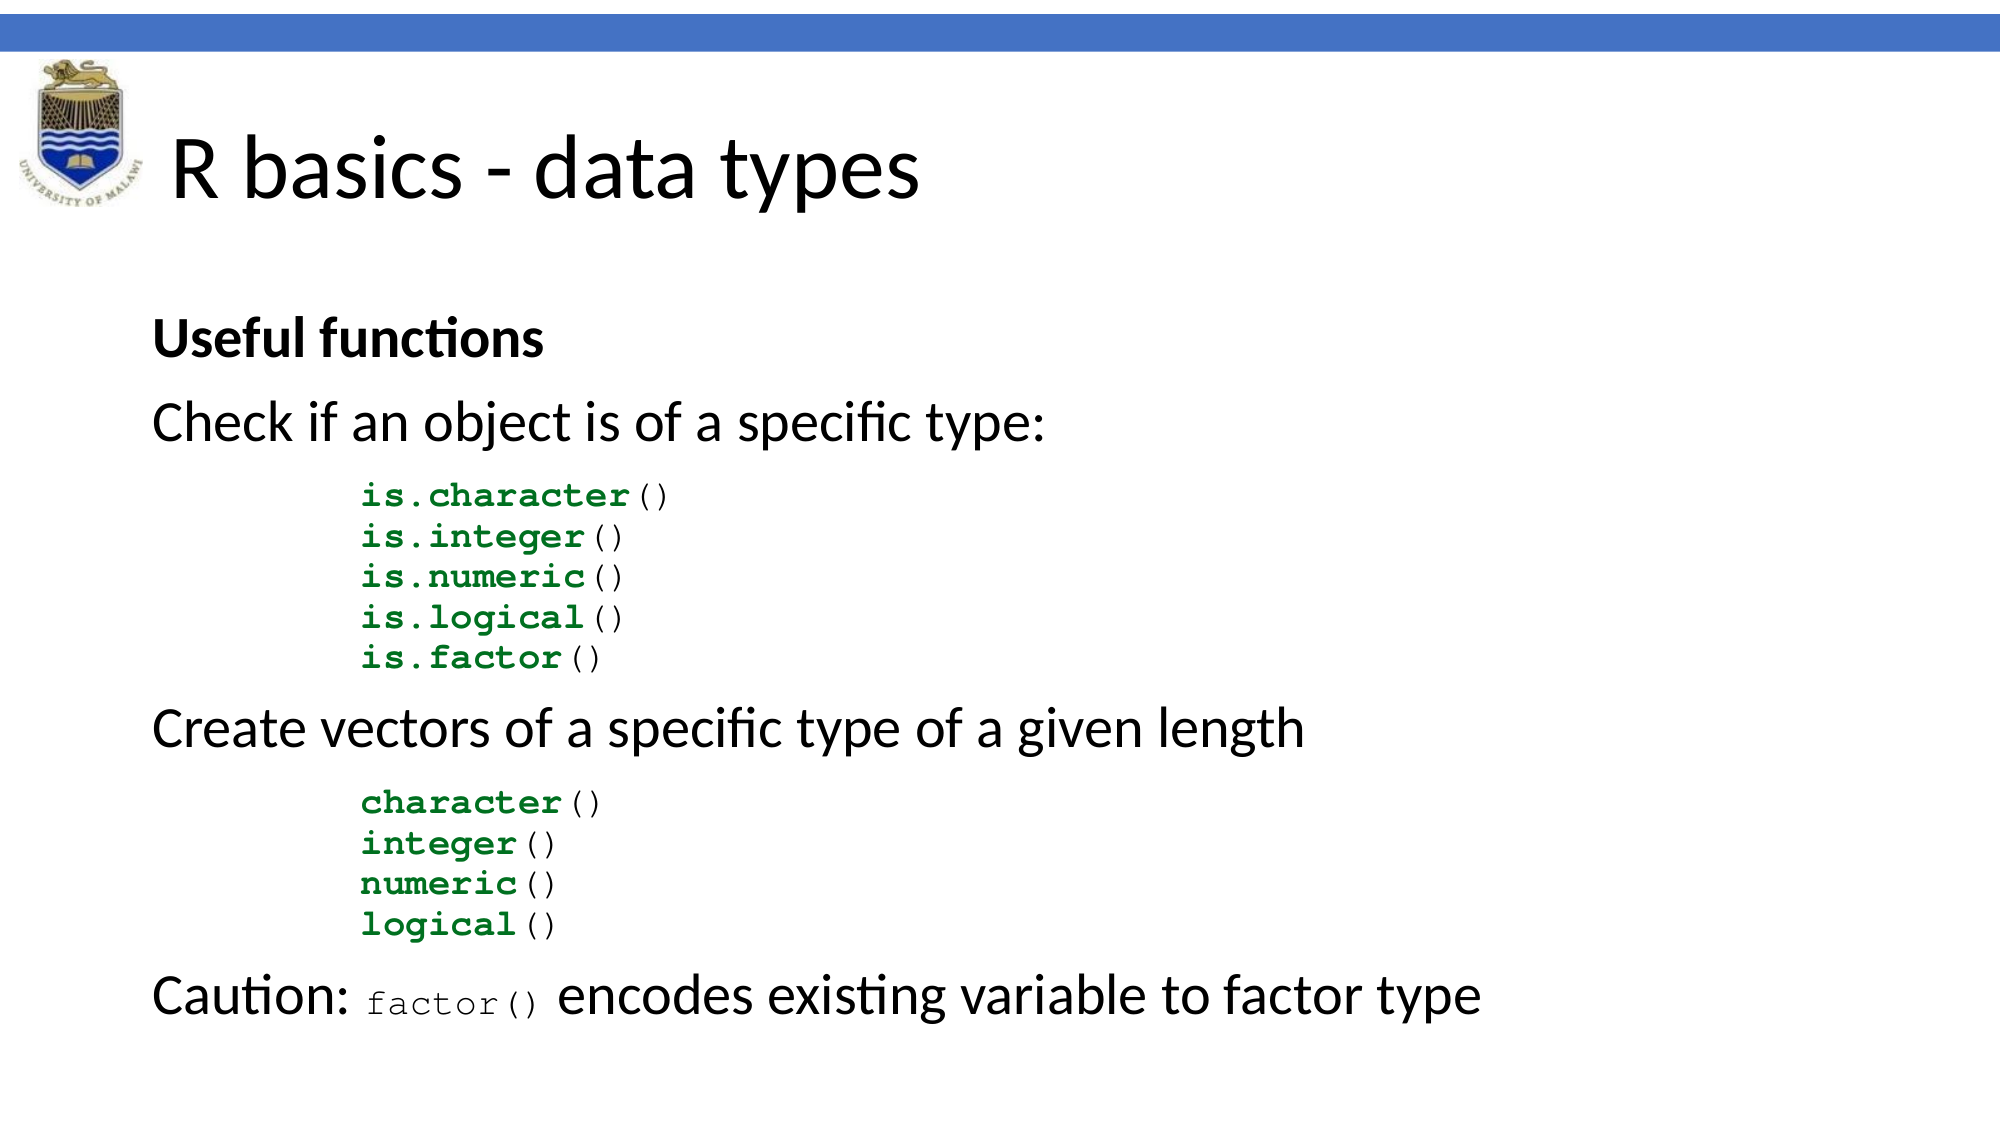

# R basics - data types
Useful functions
Check if an object is of a specific type:
is.character()
is.integer()
is.numeric()
is.logical()
is.factor()
Create vectors of a specific type of a given length
character()
integer()
numeric()
logical()
Caution: factor() encodes existing variable to factor type